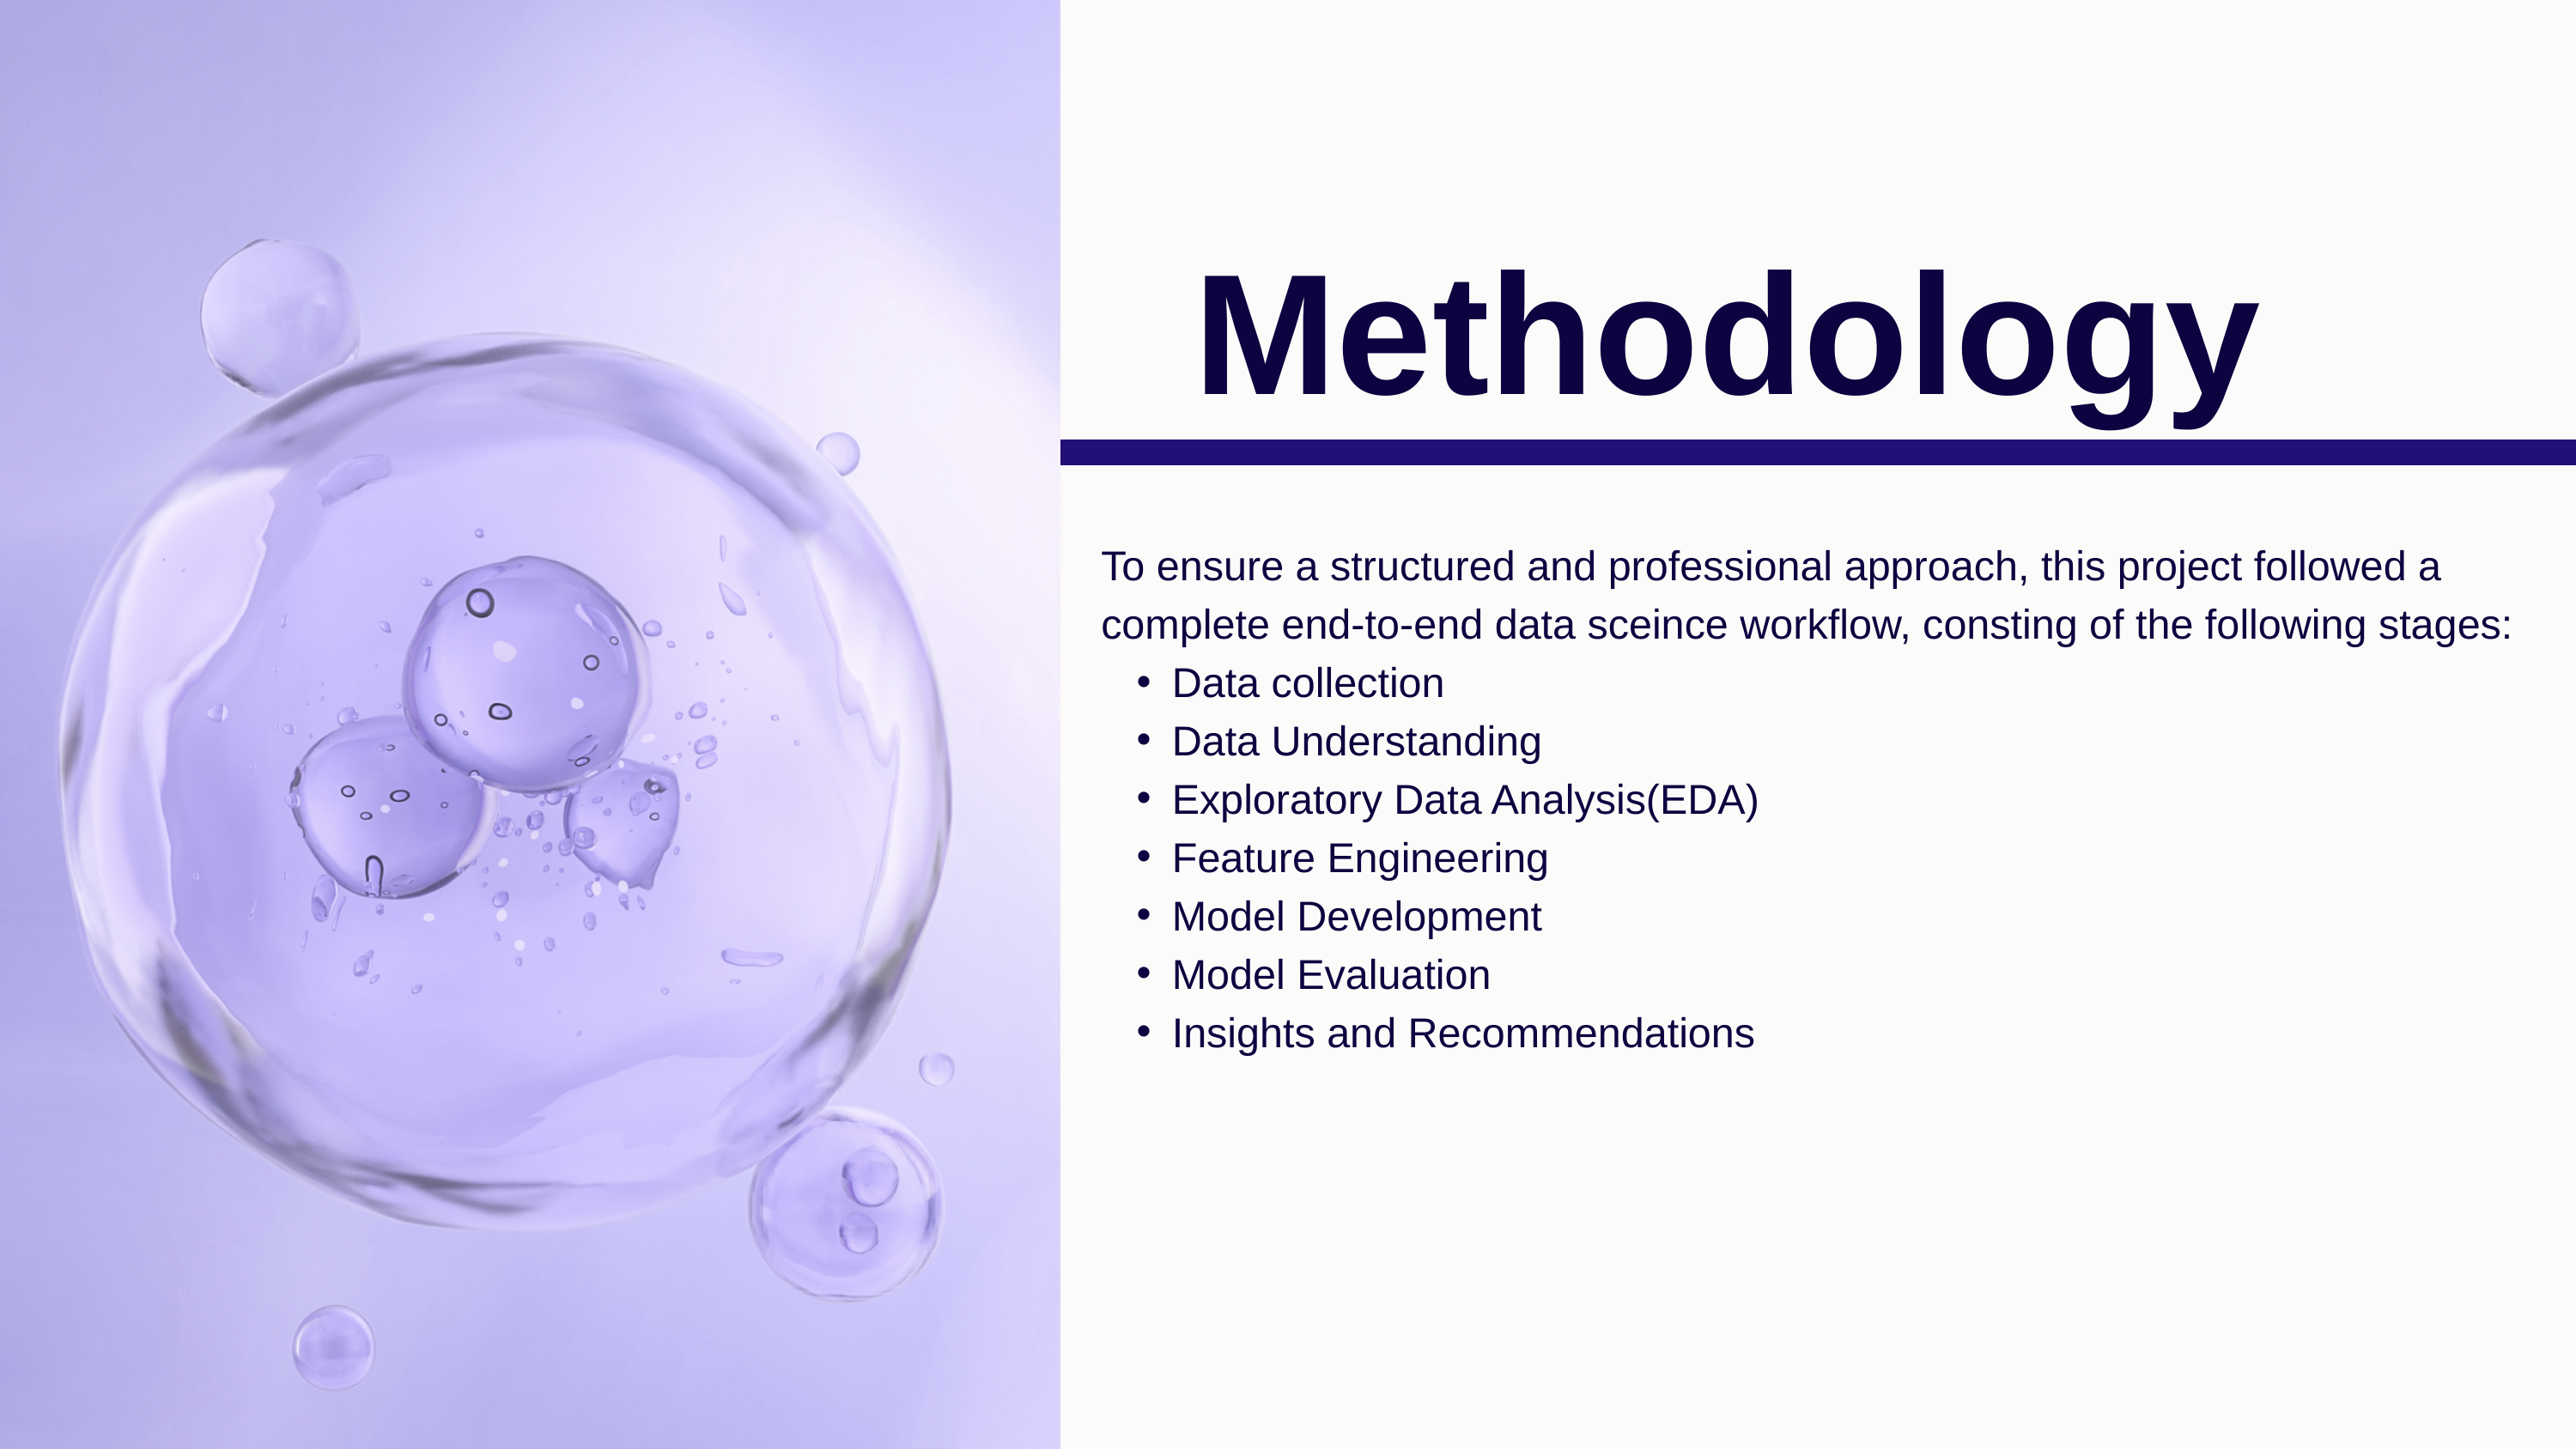

Methodology

To ensure a structured and professional approach, this project followed a complete end-to-end data sceince workflow, consting of the following stages:
Data collection
Data Understanding
Exploratory Data Analysis(EDA)
Feature Engineering
Model Development
Model Evaluation
Insights and Recommendations